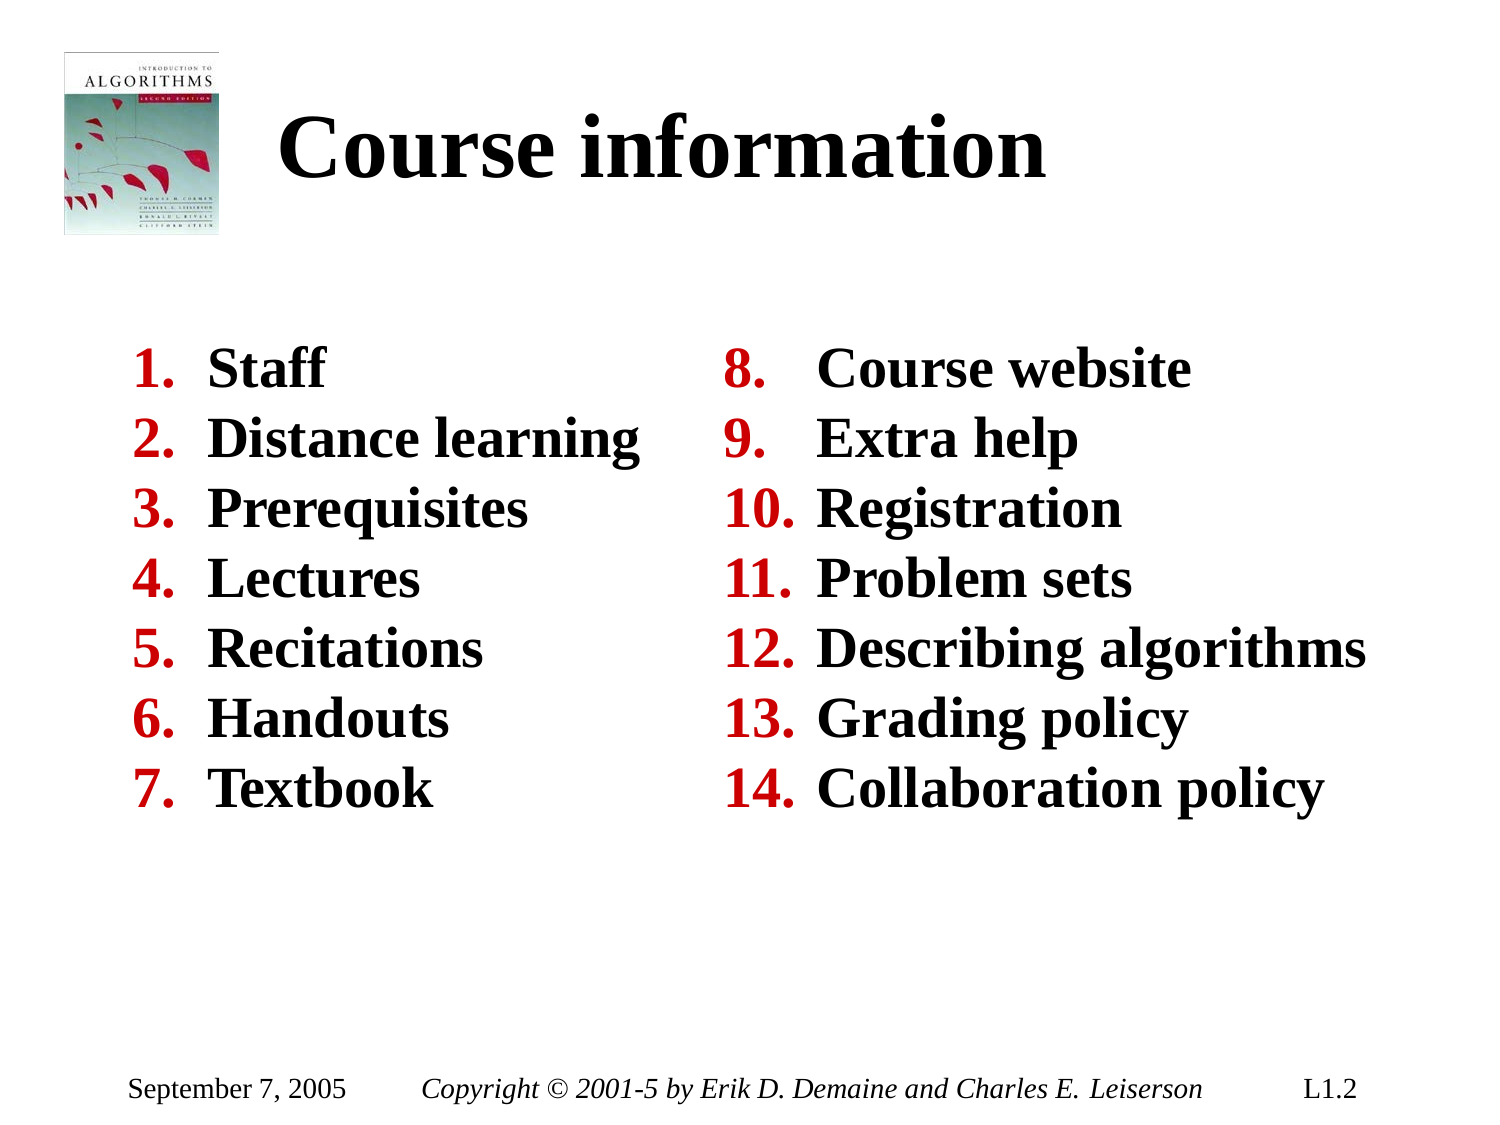

# Course information
Course website
Extra help
Registration
Problem sets
Describing algorithms
Grading policy
Collaboration policy
Staff
Distance learning
Prerequisites
Lectures
Recitations
Handouts
Textbook
September 7, 2005
Copyright © 2001-5 by Erik D. Demaine and Charles E. Leiserson
L1.2